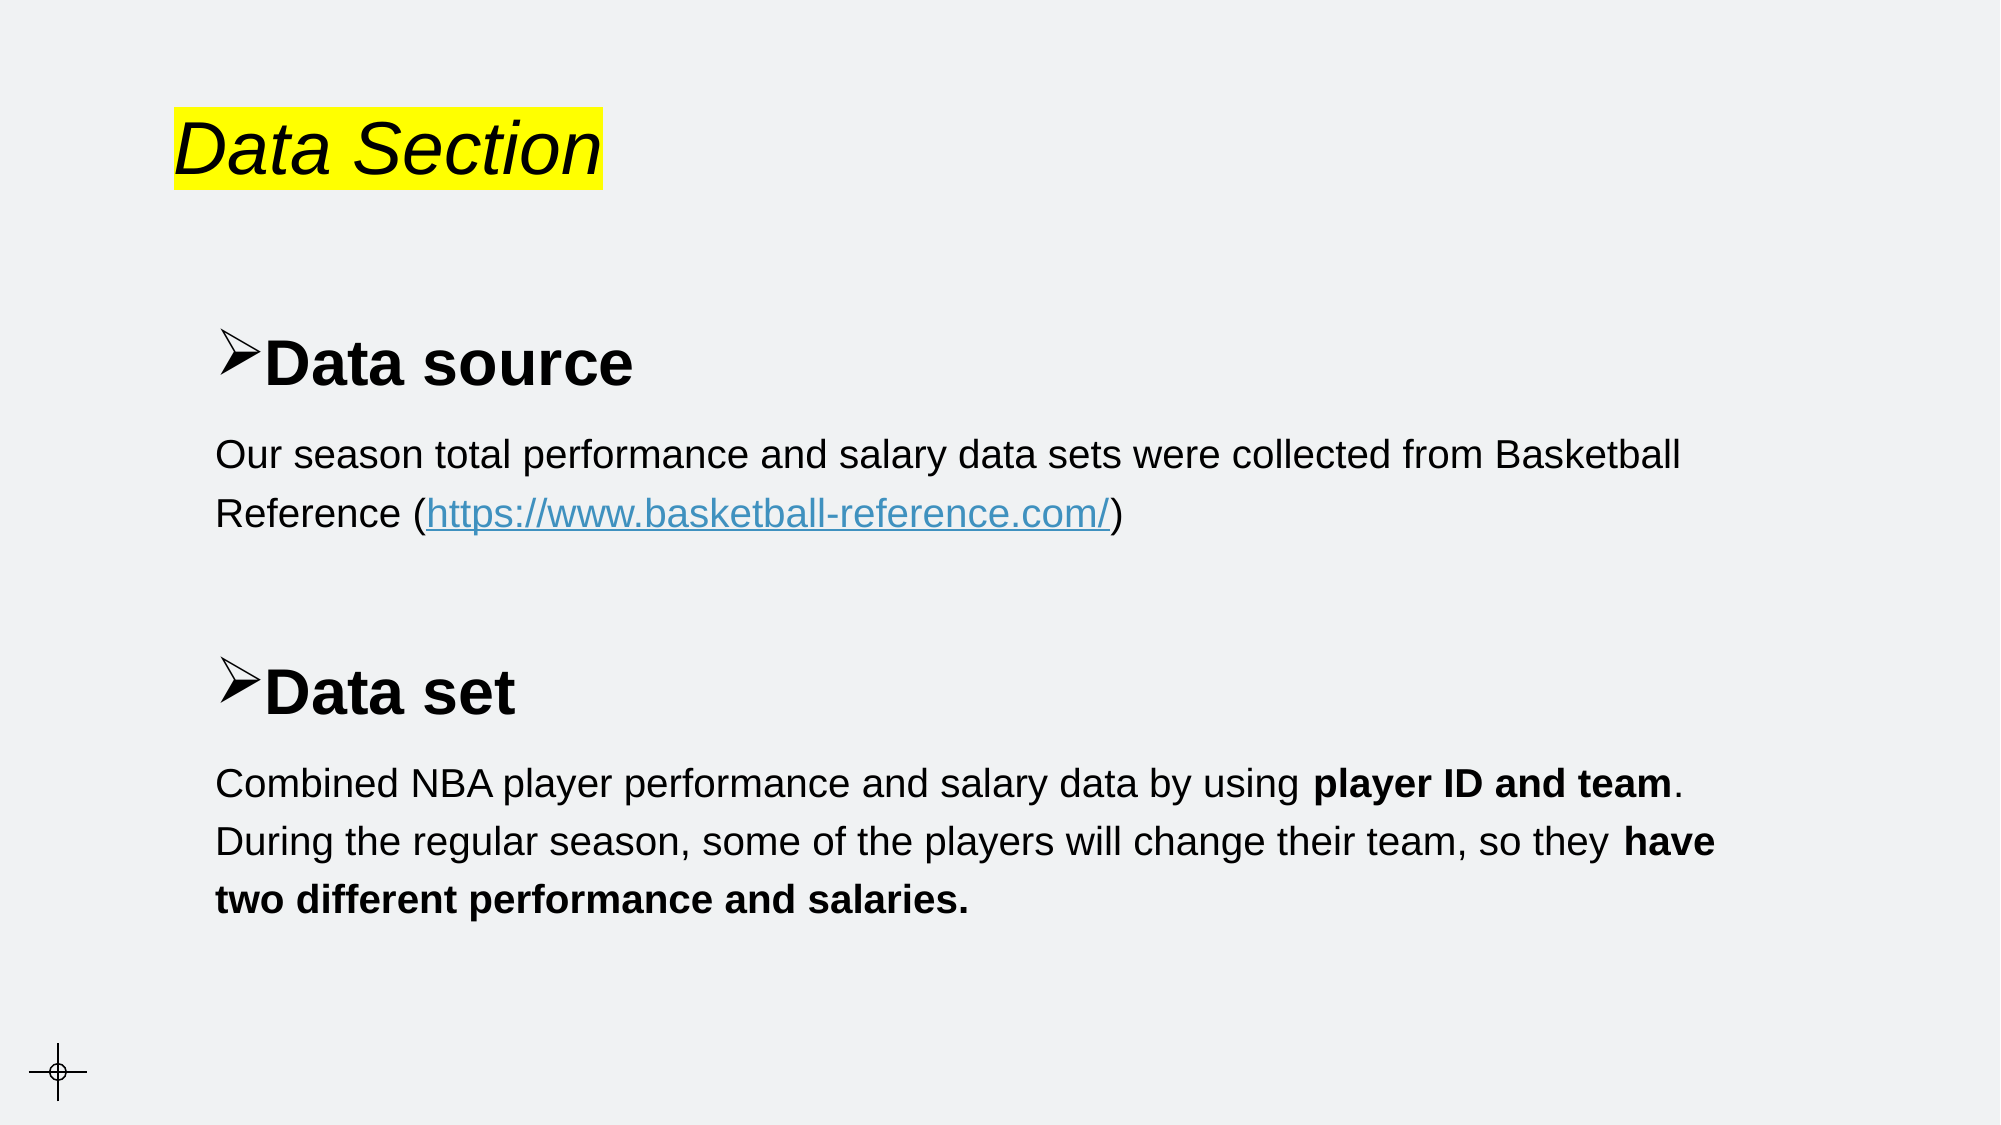

# Data Section
Data source
Our season total performance and salary data sets were collected from Basketball Reference (https://www.basketball-reference.com/)

Data set
Combined NBA player performance and salary data by using player ID and team. During the regular season, some of the players will change their team, so they have two different performance and salaries.